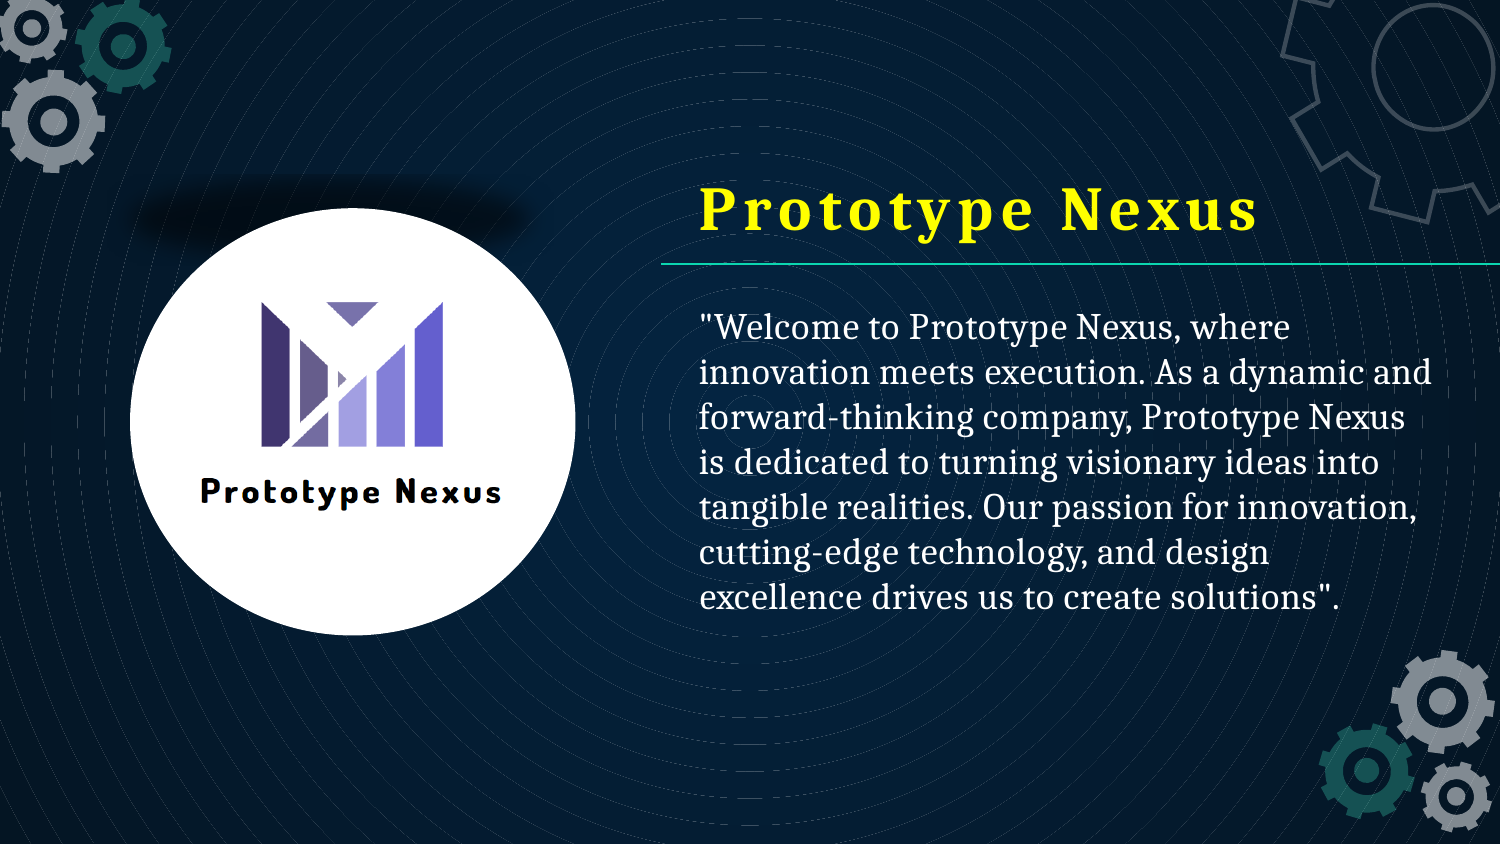

# Prototype Nexus

"Welcome to Prototype Nexus, where innovation meets execution. As a dynamic and forward-thinking company, Prototype Nexus is dedicated to turning visionary ideas into tangible realities. Our passion for innovation, cutting-edge technology, and design excellence drives us to create solutions".